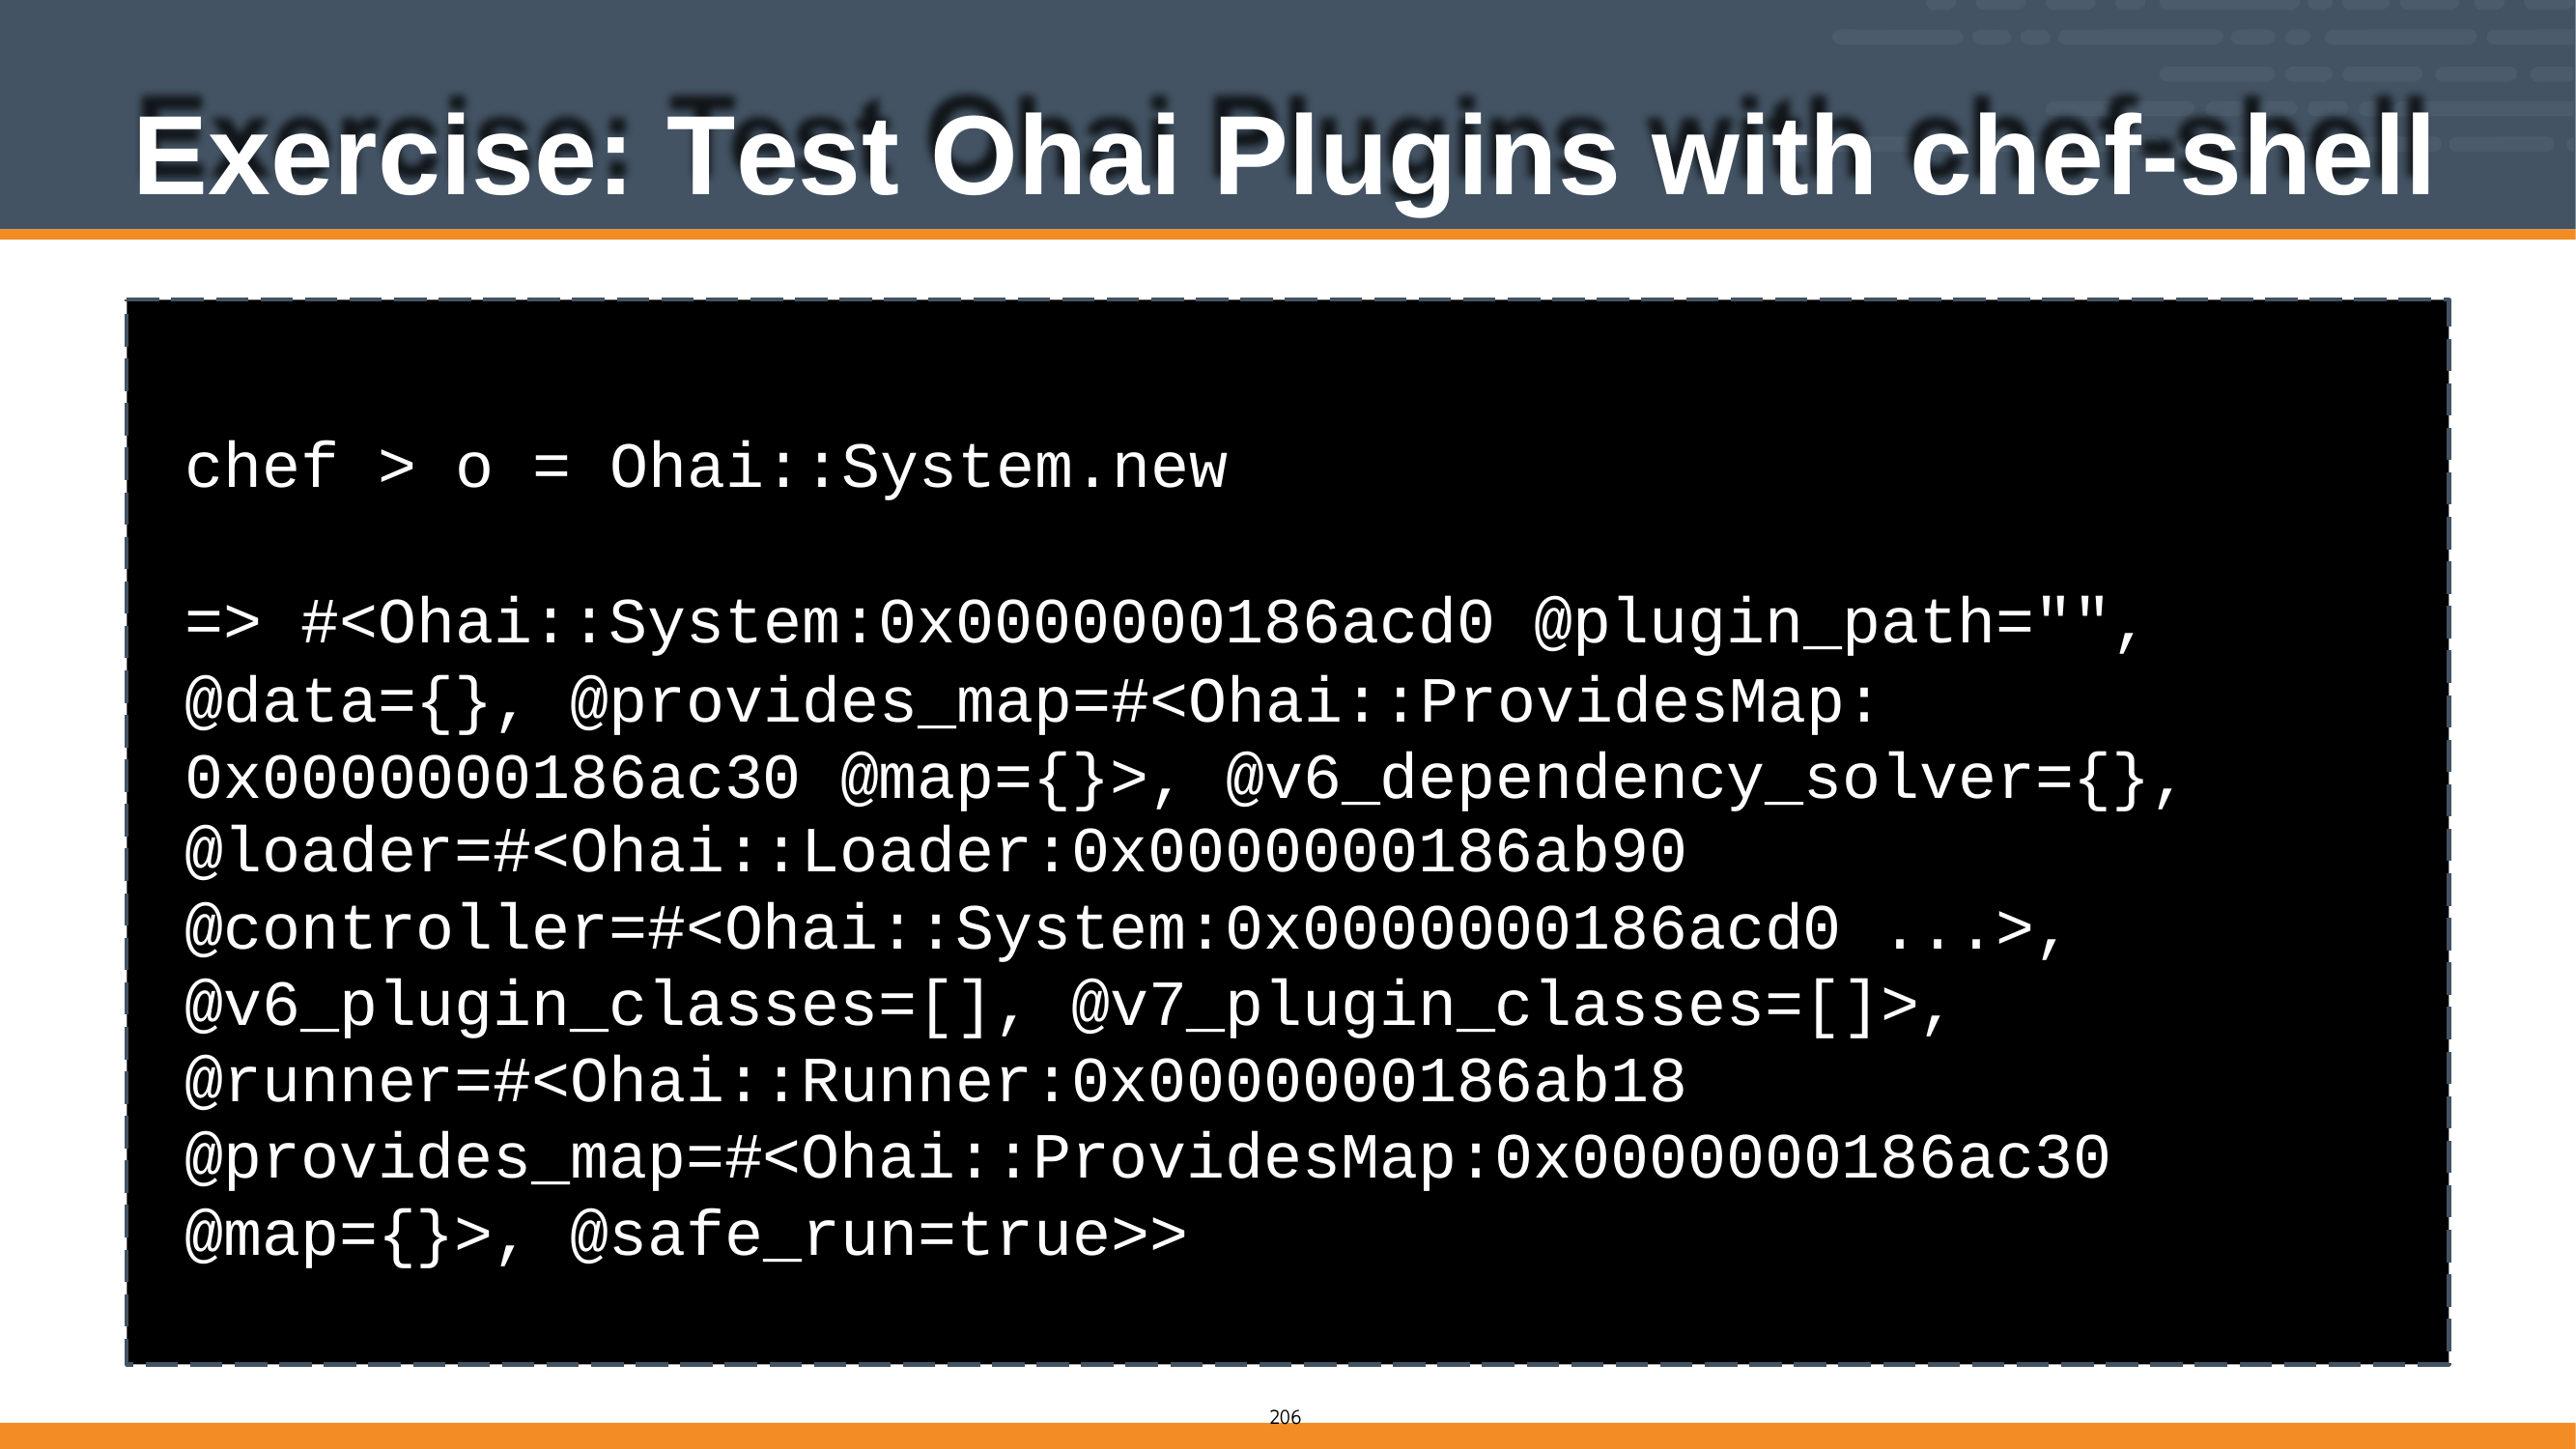

# Exercise: Test Ohai Plugins with chef-shell

chef > o = Ohai::System.new

=> #<Ohai::System:0x0000000186acd0 @plugin_path="",
@data={}, @provides_map=#<Ohai::ProvidesMap: 0x0000000186ac30 @map={}>, @v6_dependency_solver={},
@loader=#<Ohai::Loader:0x0000000186ab90
@controller=#<Ohai::System:0x0000000186acd0 ...>,
@v6_plugin_classes=[], @v7_plugin_classes=[]>,
@runner=#<Ohai::Runner:0x0000000186ab18
@provides_map=#<Ohai::ProvidesMap:0x0000000186ac30
@map={}>, @safe_run=true>>
206